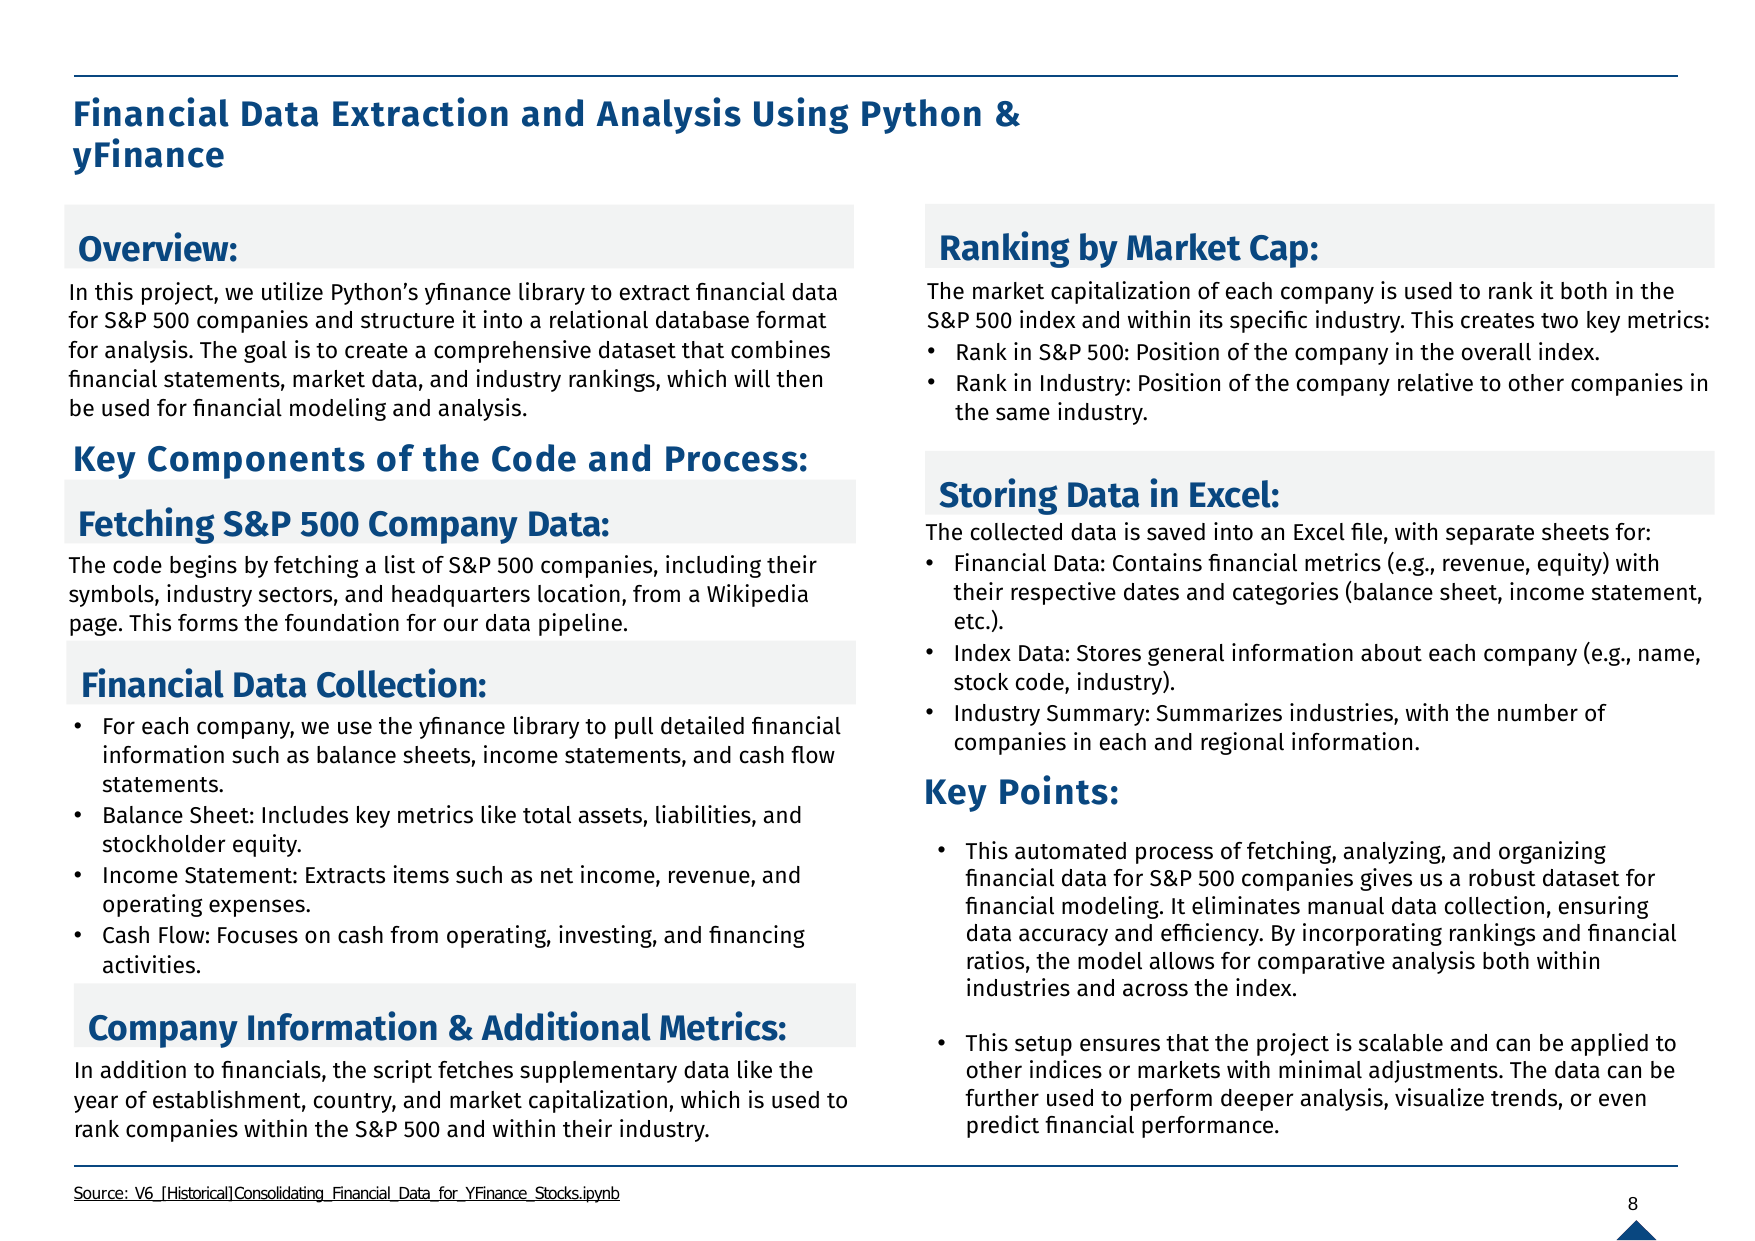

# Financial Data Extraction and Analysis Using Python & yFinance
Ranking by Market Cap:
Overview:
The market capitalization of each company is used to rank it both in the S&P 500 index and within its specific industry. This creates two key metrics:
Rank in S&P 500: Position of the company in the overall index.
Rank in Industry: Position of the company relative to other companies in the same industry.
In this project, we utilize Python’s yfinance library to extract financial data for S&P 500 companies and structure it into a relational database format for analysis. The goal is to create a comprehensive dataset that combines financial statements, market data, and industry rankings, which will then be used for financial modeling and analysis.
Key Components of the Code and Process:
Storing Data in Excel:
Fetching S&P 500 Company Data:
The collected data is saved into an Excel file, with separate sheets for:
Financial Data: Contains financial metrics (e.g., revenue, equity) with their respective dates and categories (balance sheet, income statement, etc.).
Index Data: Stores general information about each company (e.g., name, stock code, industry).
Industry Summary: Summarizes industries, with the number of companies in each and regional information.
The code begins by fetching a list of S&P 500 companies, including their symbols, industry sectors, and headquarters location, from a Wikipedia page. This forms the foundation for our data pipeline.
Financial Data Collection:
For each company, we use the yfinance library to pull detailed financial information such as balance sheets, income statements, and cash flow statements.
Balance Sheet: Includes key metrics like total assets, liabilities, and stockholder equity.
Income Statement: Extracts items such as net income, revenue, and operating expenses.
Cash Flow: Focuses on cash from operating, investing, and financing activities.
Key Points:
This automated process of fetching, analyzing, and organizing financial data for S&P 500 companies gives us a robust dataset for financial modeling. It eliminates manual data collection, ensuring data accuracy and efficiency. By incorporating rankings and financial ratios, the model allows for comparative analysis both within industries and across the index.

This setup ensures that the project is scalable and can be applied to other indices or markets with minimal adjustments. The data can be further used to perform deeper analysis, visualize trends, or even predict financial performance.
Company Information & Additional Metrics:
In addition to financials, the script fetches supplementary data like the year of establishment, country, and market capitalization, which is used to rank companies within the S&P 500 and within their industry.

Source: V6_[Historical]Consolidating_Financial_Data_for_YFinance_Stocks.ipynb
8